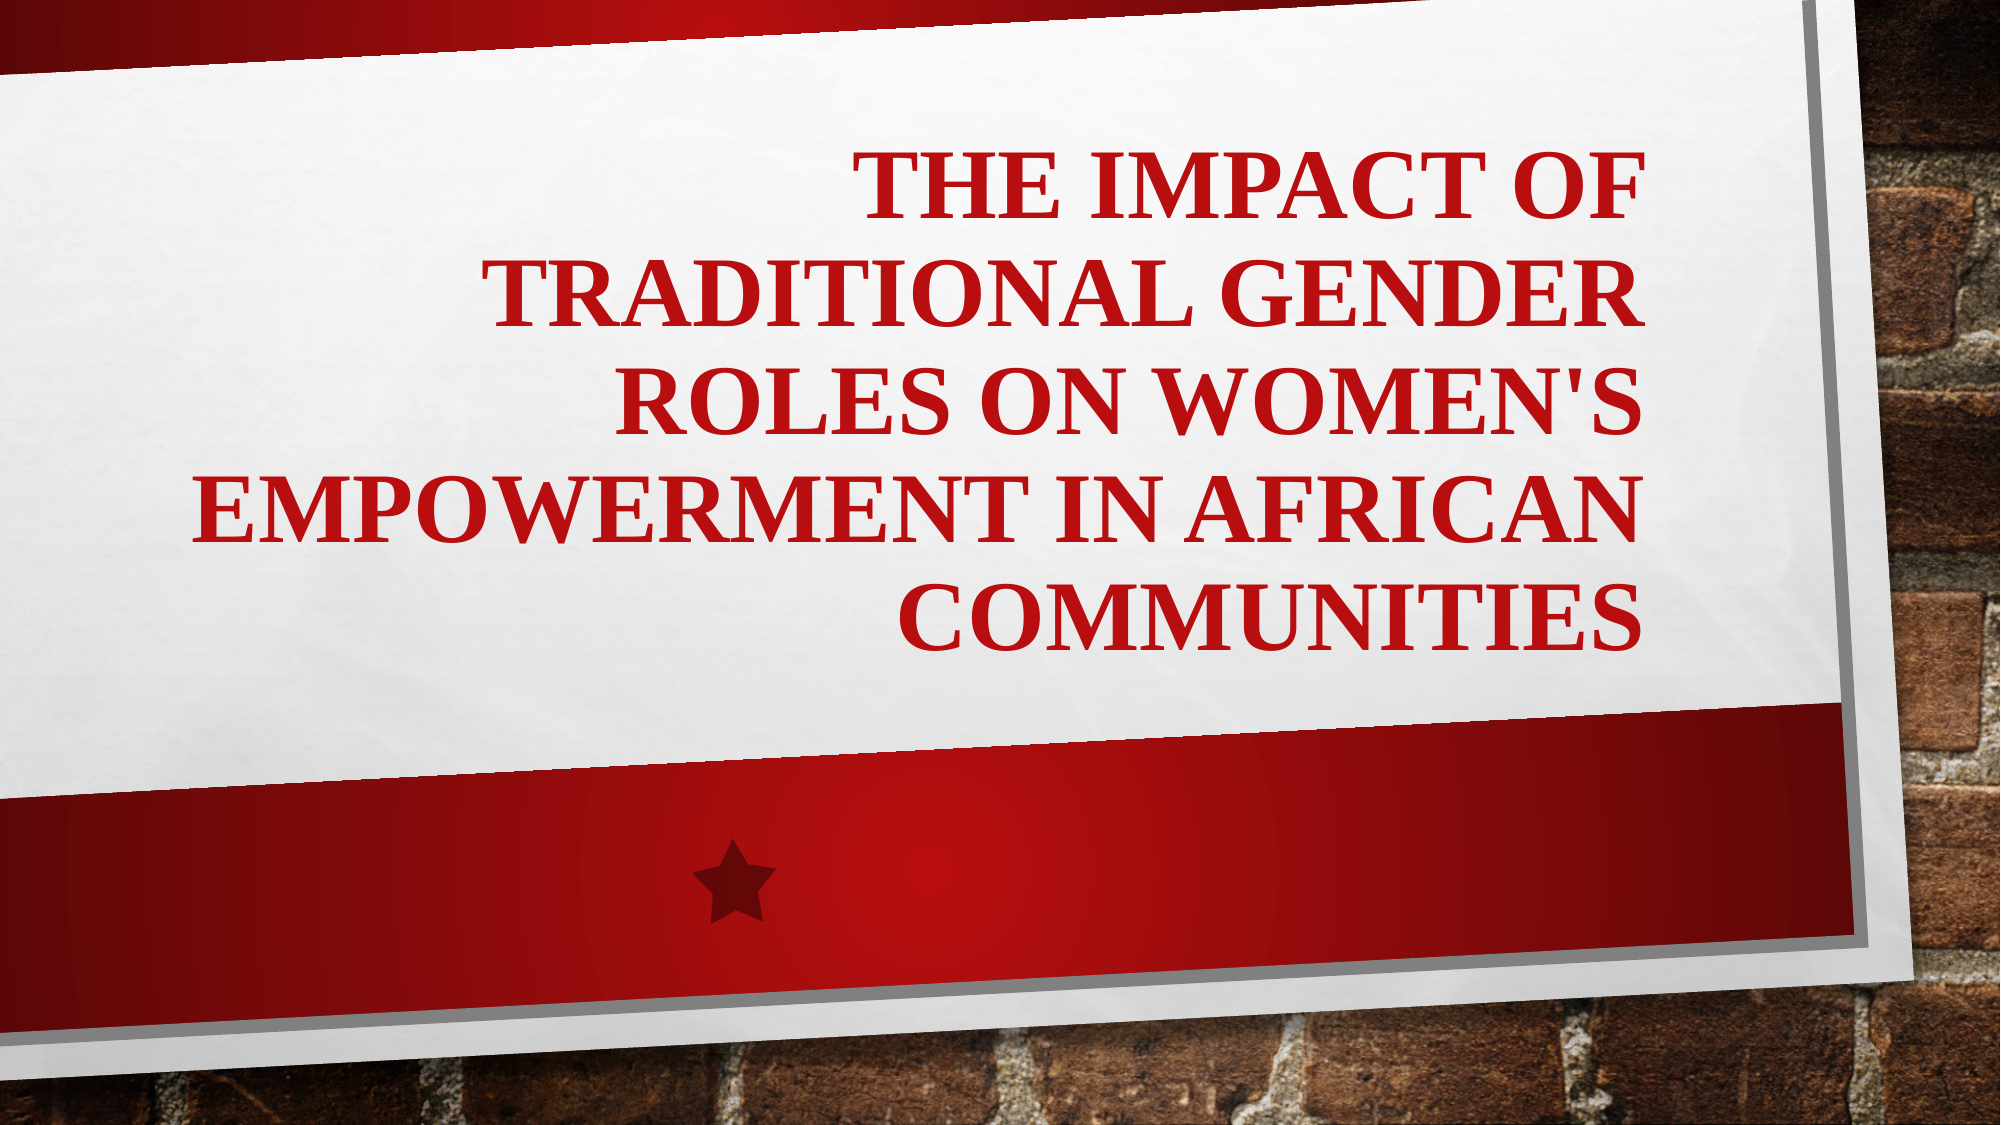

# THE IMPACT OF TRADITIONAL GENDER ROLES ON WOMEN'S EMPOWERMENT IN AFRICAN COMMUNITIES